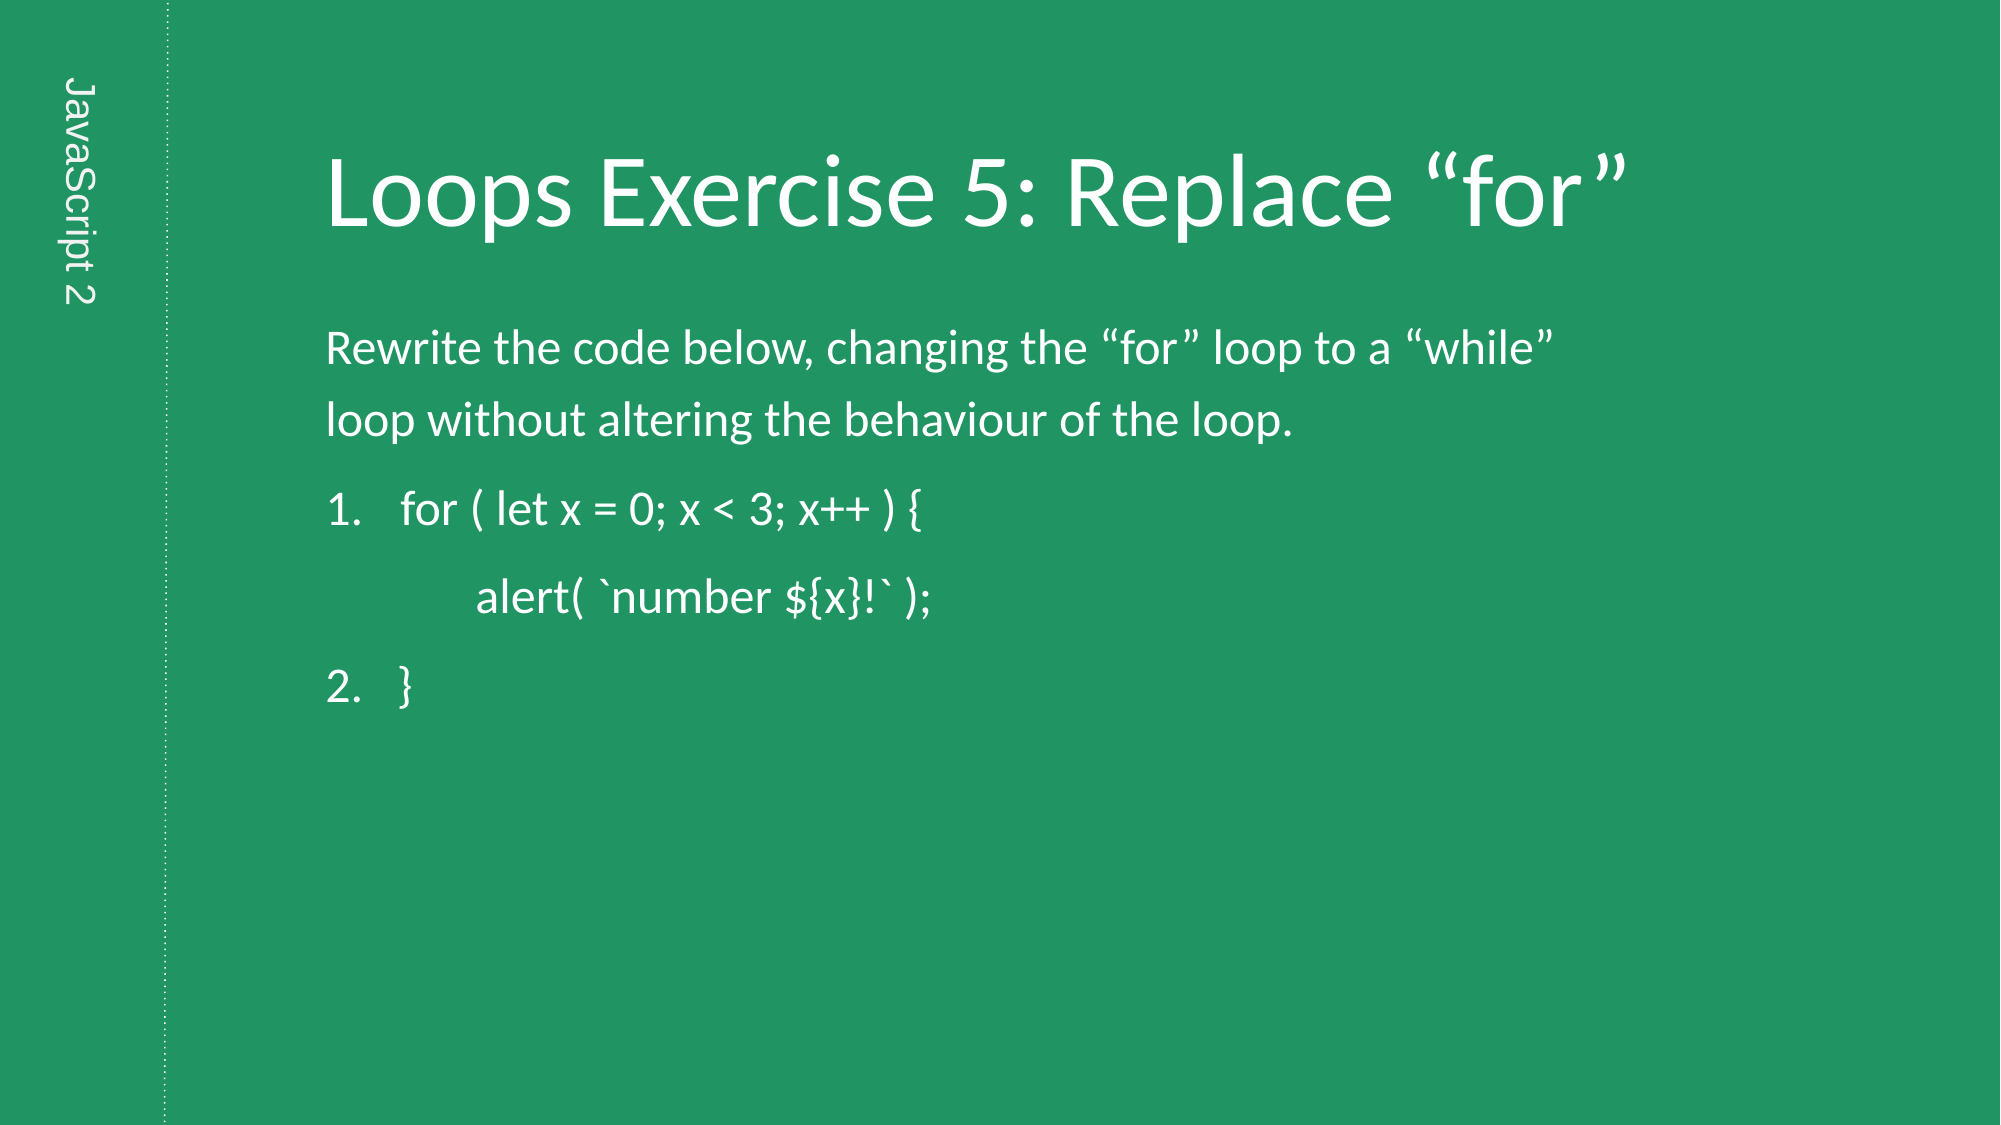

# Loops Exercise 5: Replace “for”
Rewrite the code below, changing the “for” loop to a “while” loop without altering the behaviour of the loop.
for ( let x = 0; x < 3; x++ ) {
	alert( `number ${x}!` );
2.   }